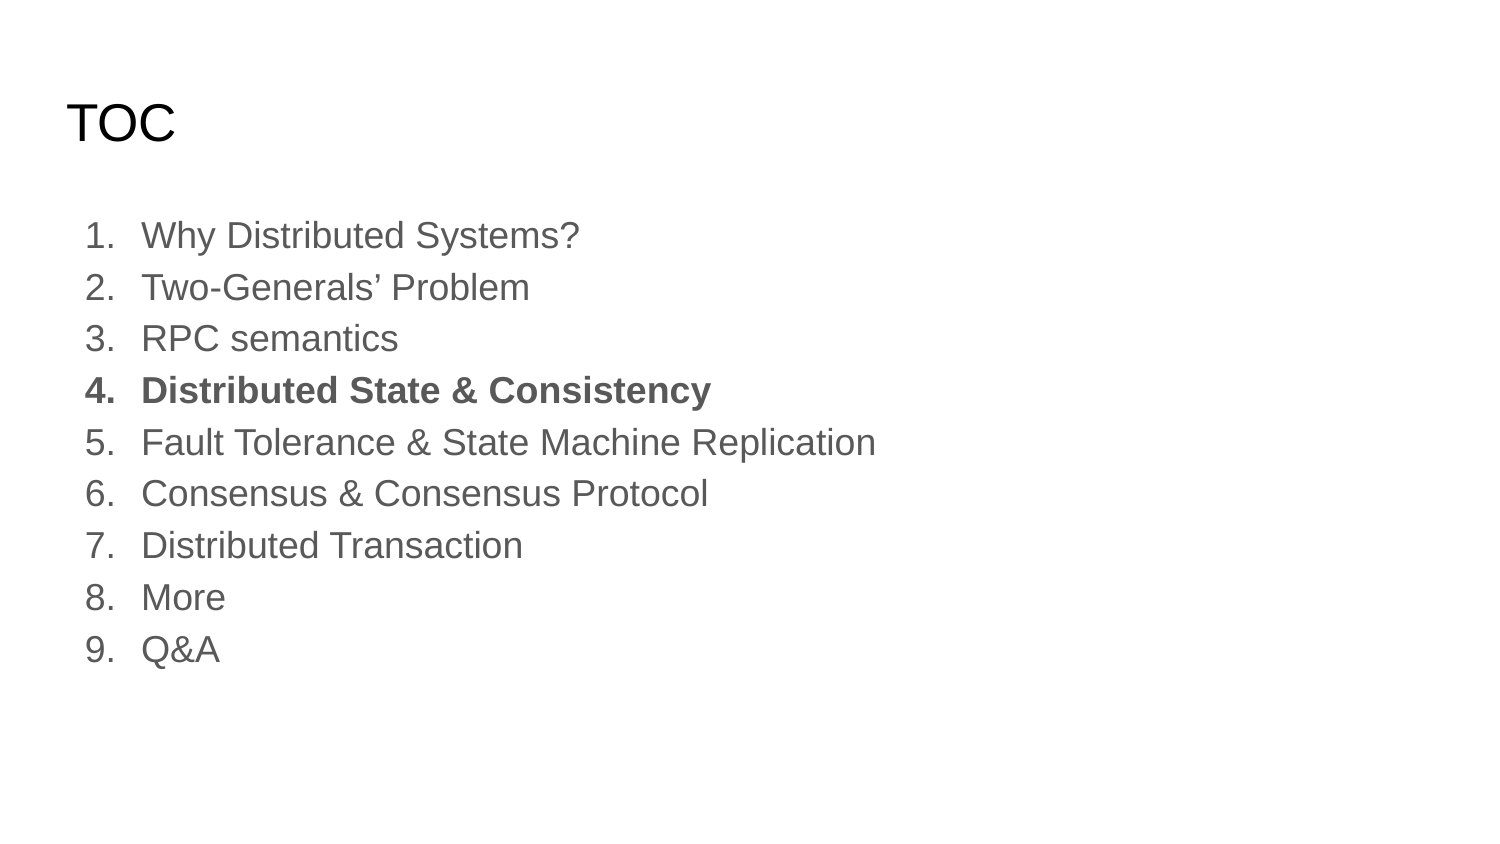

# TOC
Why Distributed Systems?
Two-Generals’ Problem
RPC semantics
Distributed State & Consistency
Fault Tolerance & State Machine Replication
Consensus & Consensus Protocol
Distributed Transaction
More
Q&A